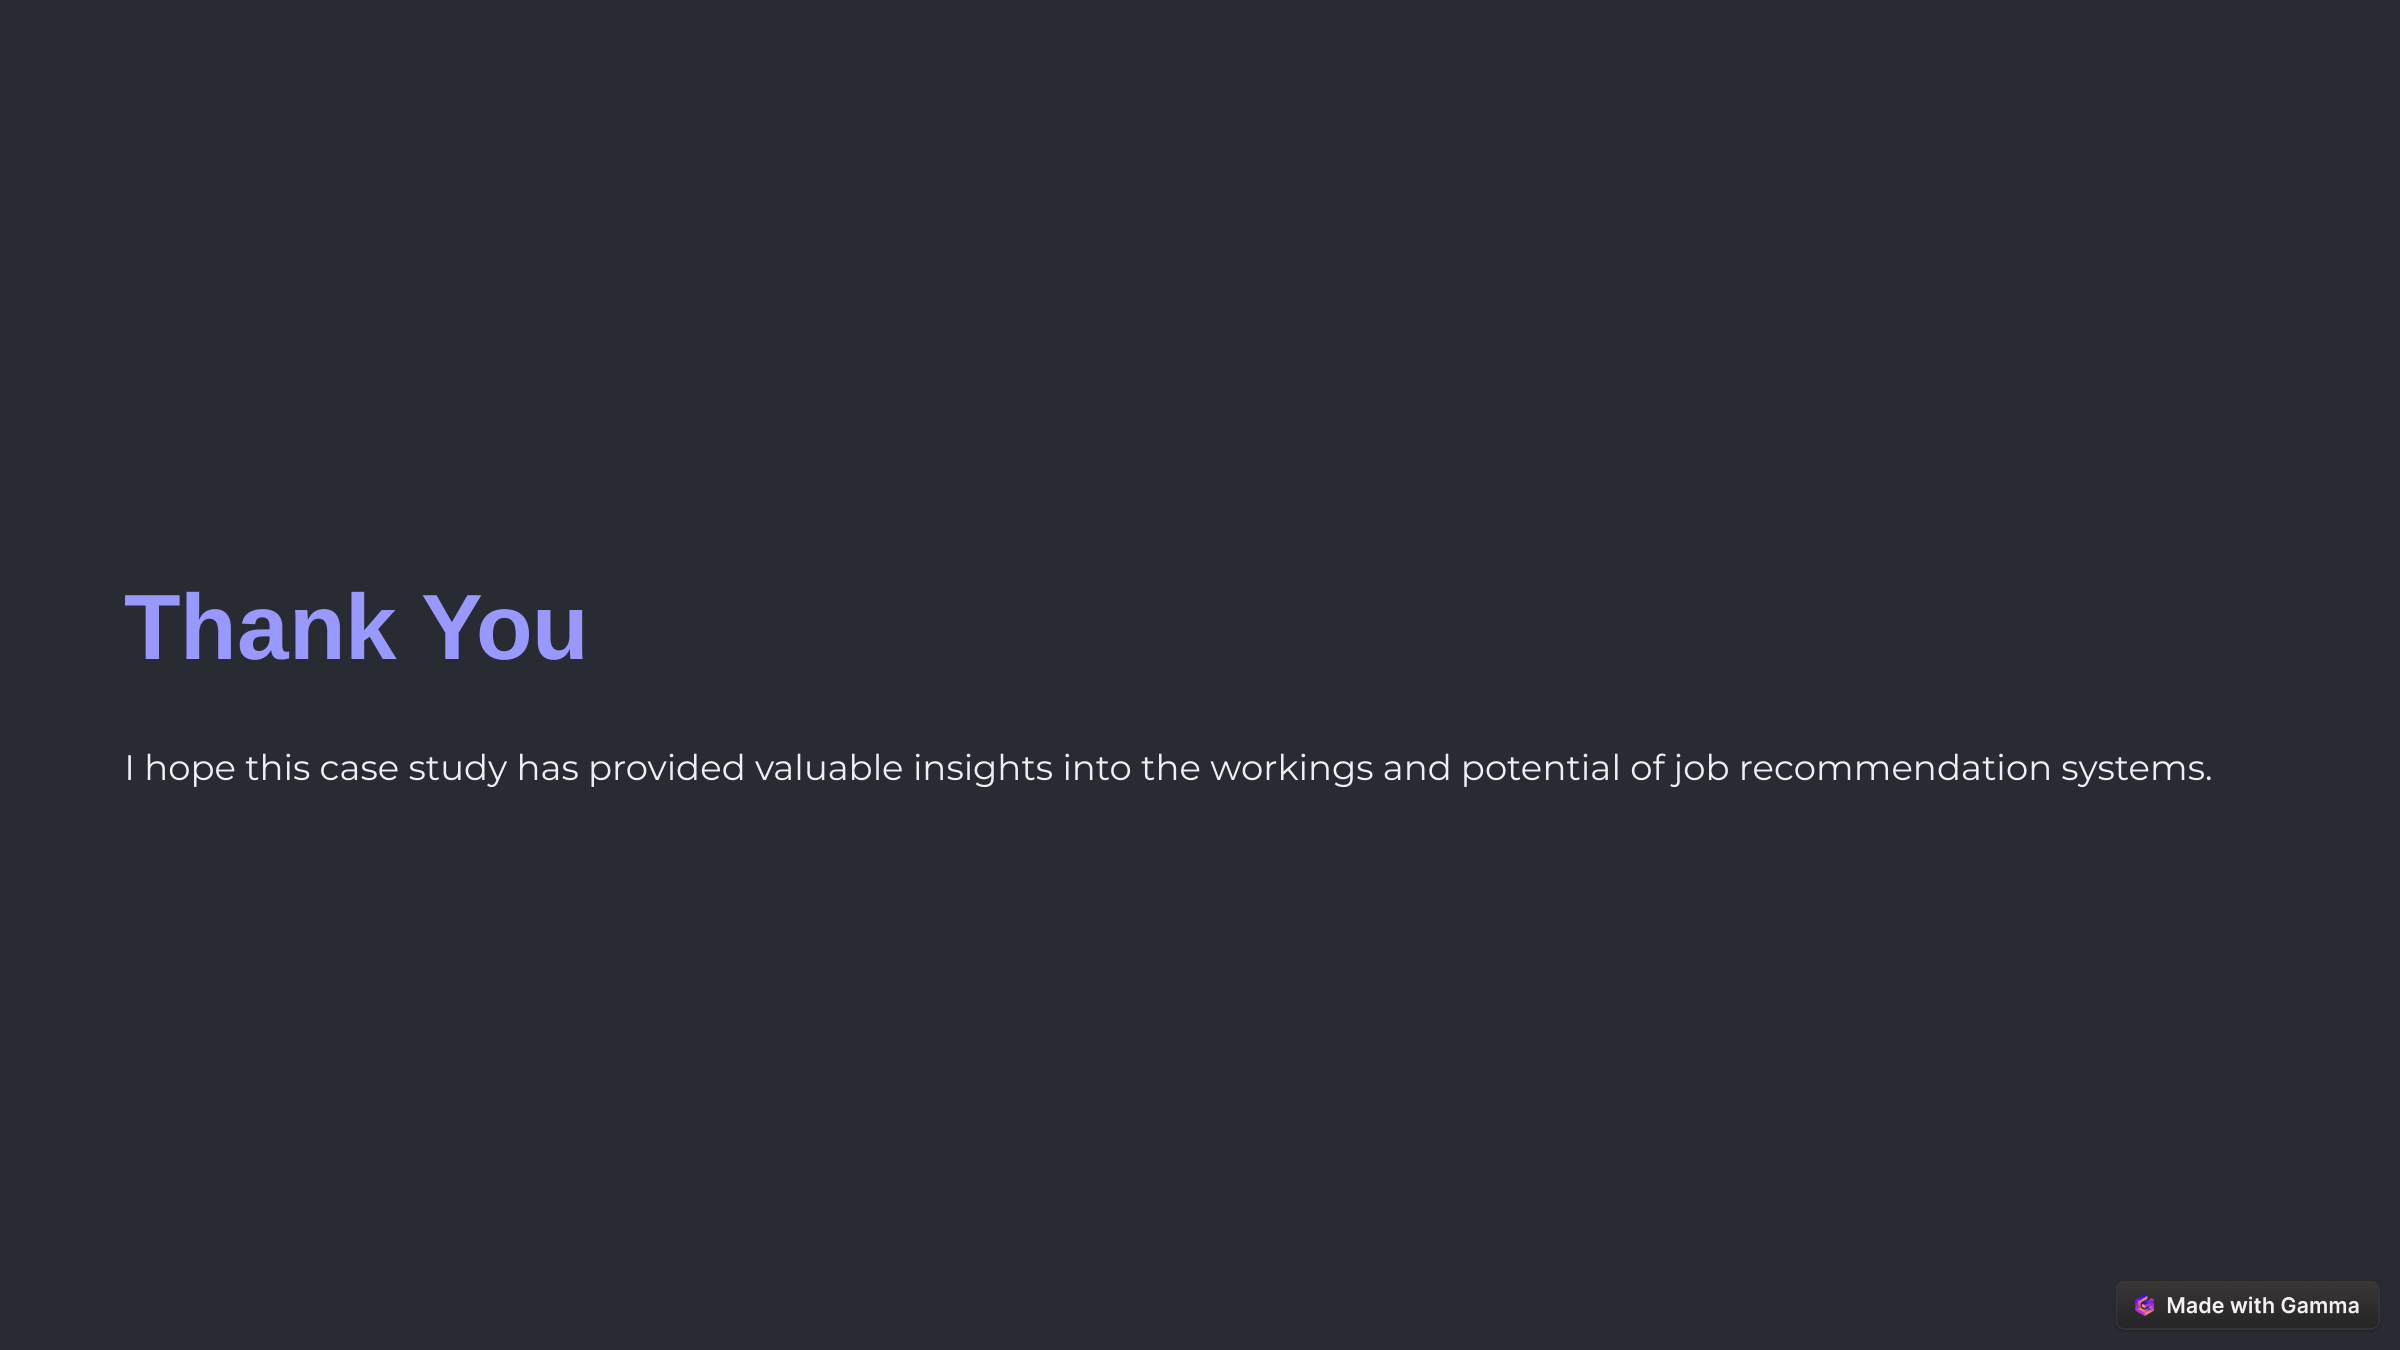

Thank You
I hope this case study has provided valuable insights into the workings and potential of job recommendation systems.